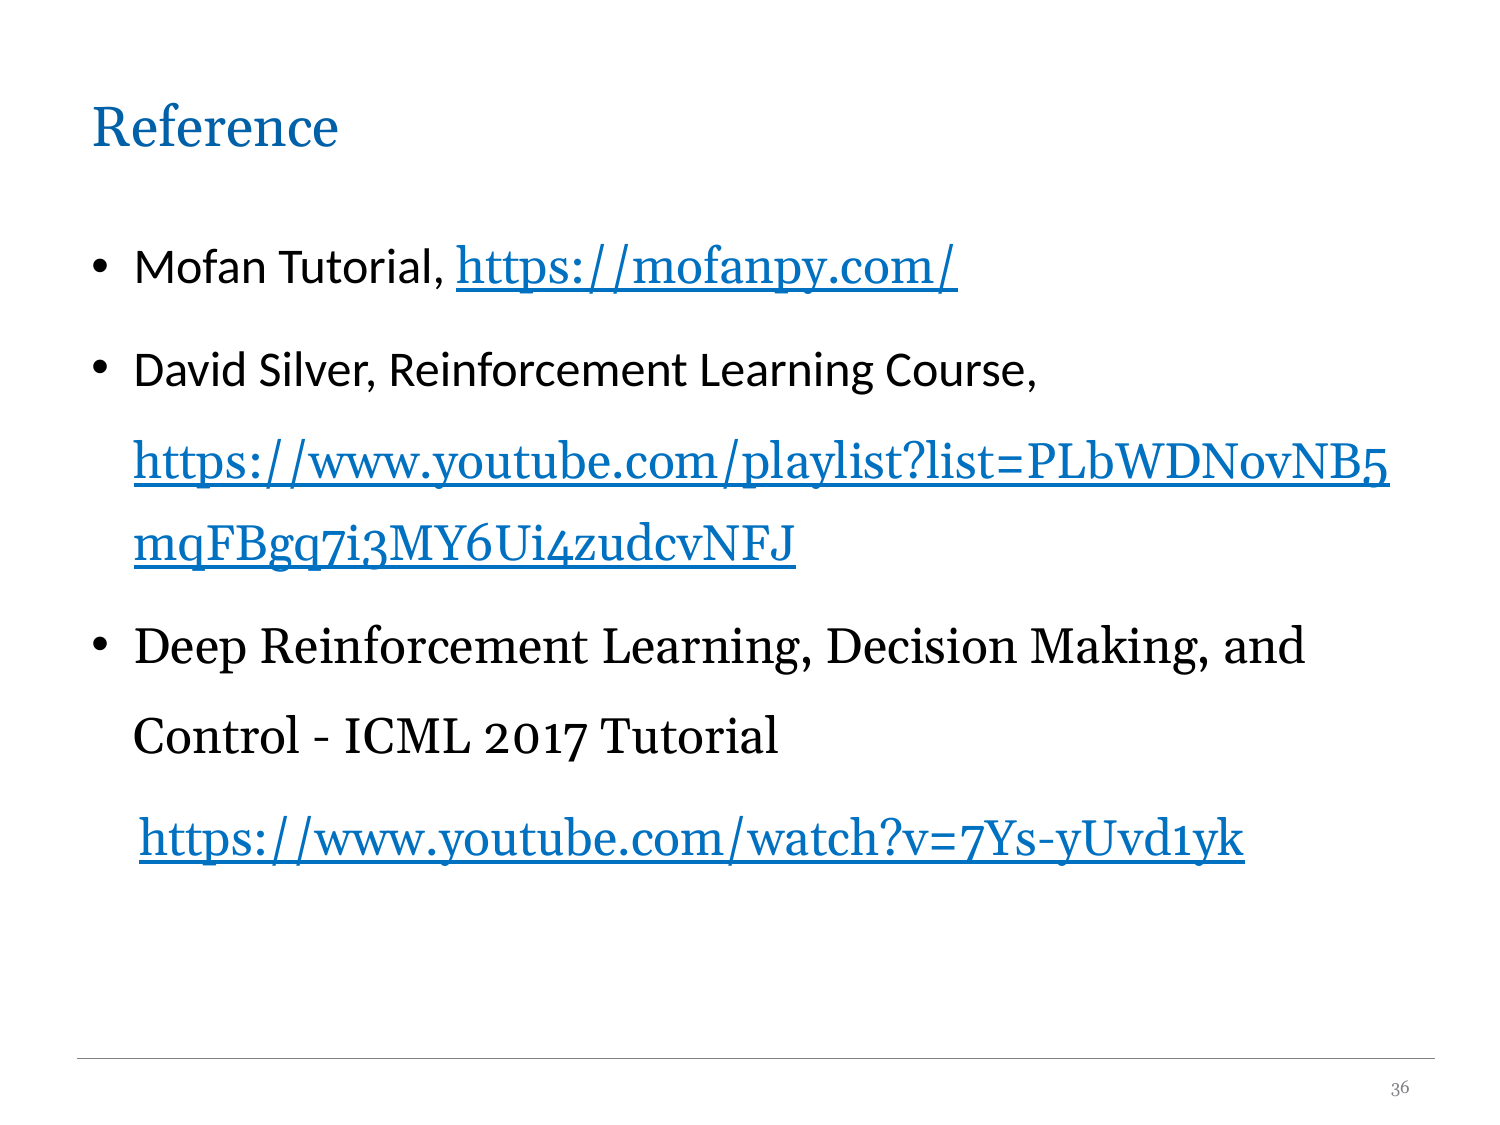

# Reference
Mofan Tutorial, https://mofanpy.com/
David Silver, Reinforcement Learning Course, https://www.youtube.com/playlist?list=PLbWDNovNB5mqFBgq7i3MY6Ui4zudcvNFJ
Deep Reinforcement Learning, Decision Making, and Control - ICML 2017 Tutorial
    https://www.youtube.com/watch?v=7Ys-yUvd1yk

36